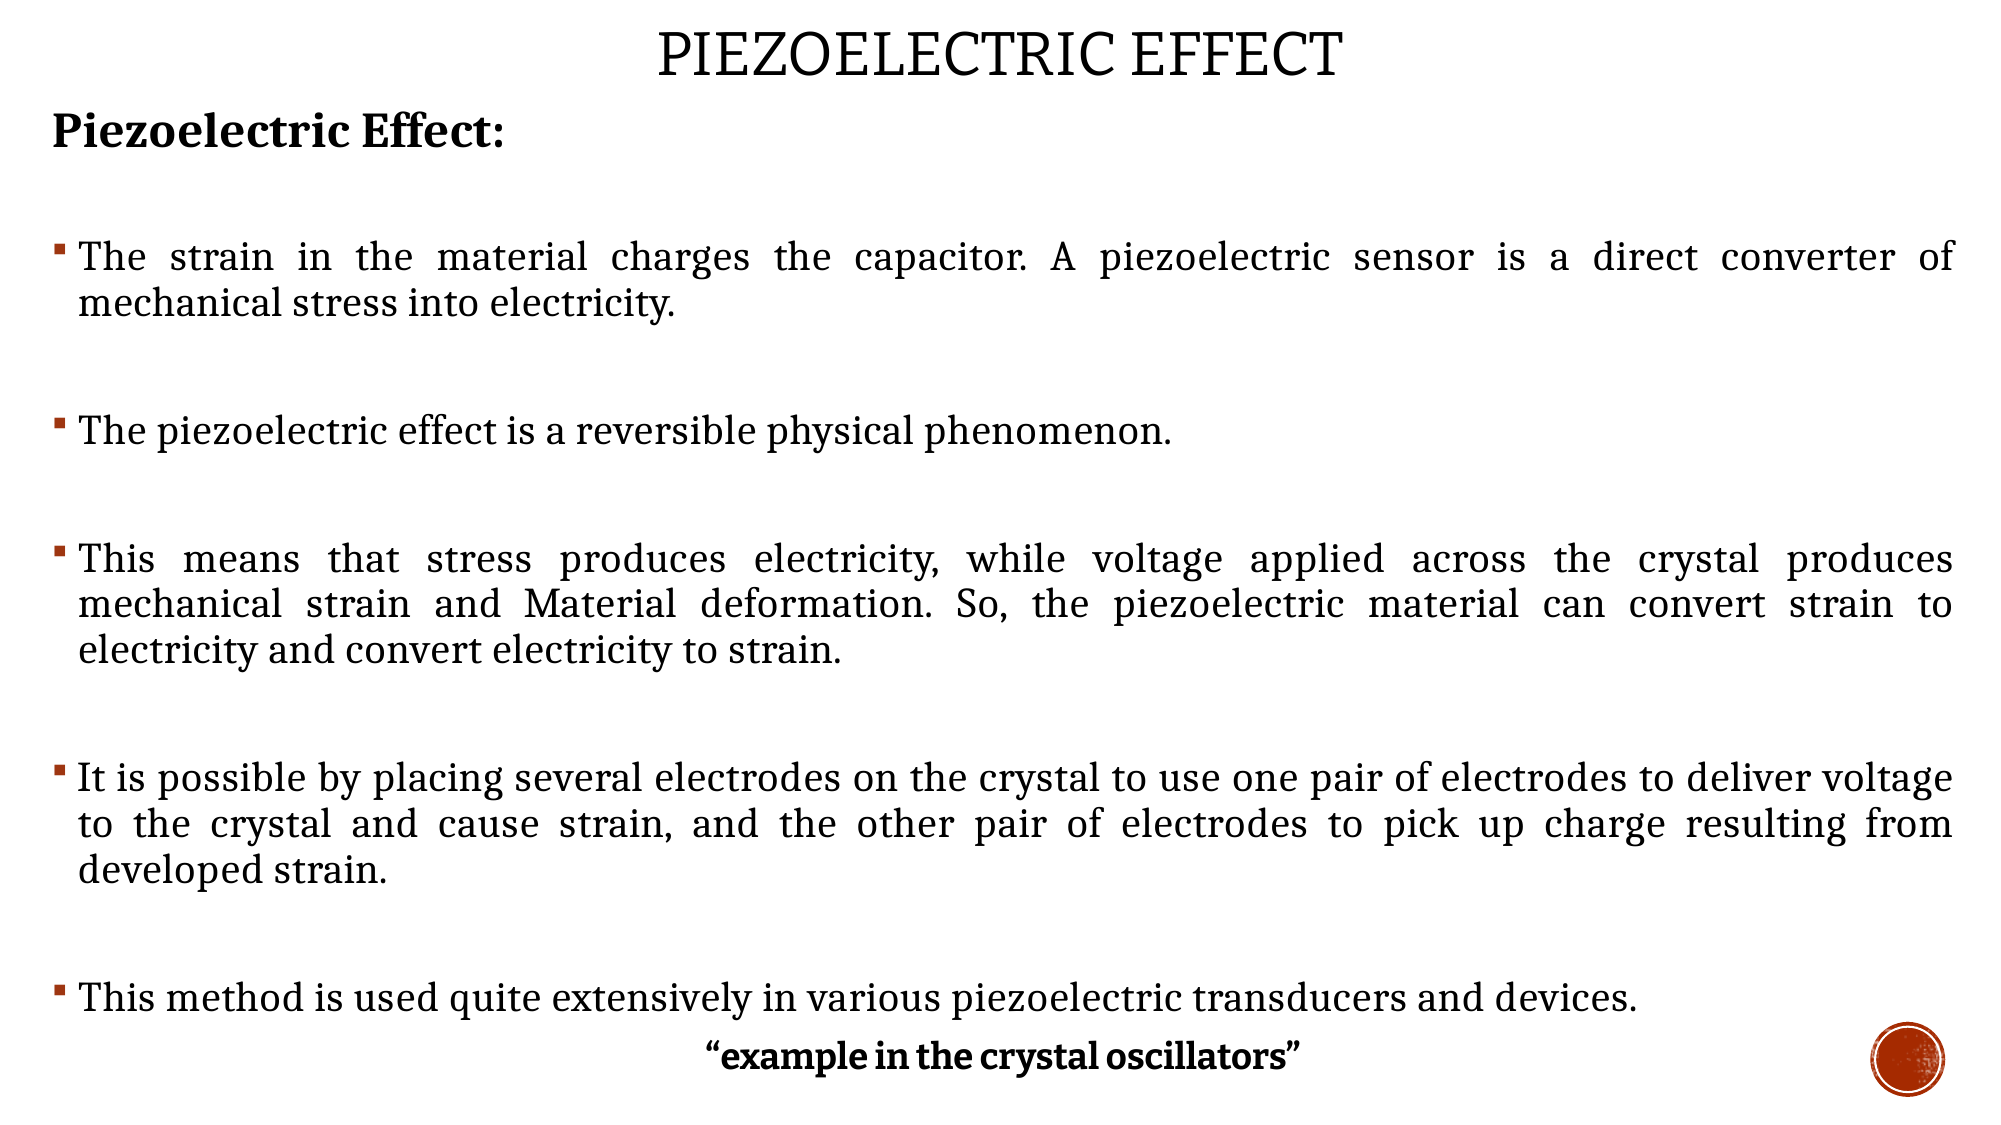

# Piezoelectric Effect
Piezoelectric Effect:

The strain in the material charges the capacitor. A piezoelectric sensor is a direct converter of mechanical stress into electricity.

The piezoelectric effect is a reversible physical phenomenon.

This means that stress produces electricity, while voltage applied across the crystal produces mechanical strain and Material deformation. So, the piezoelectric material can convert strain to electricity and convert electricity to strain.

It is possible by placing several electrodes on the crystal to use one pair of electrodes to deliver voltage to the crystal and cause strain, and the other pair of electrodes to pick up charge resulting from developed strain.

This method is used quite extensively in various piezoelectric transducers and devices.
“example in the crystal oscillators”